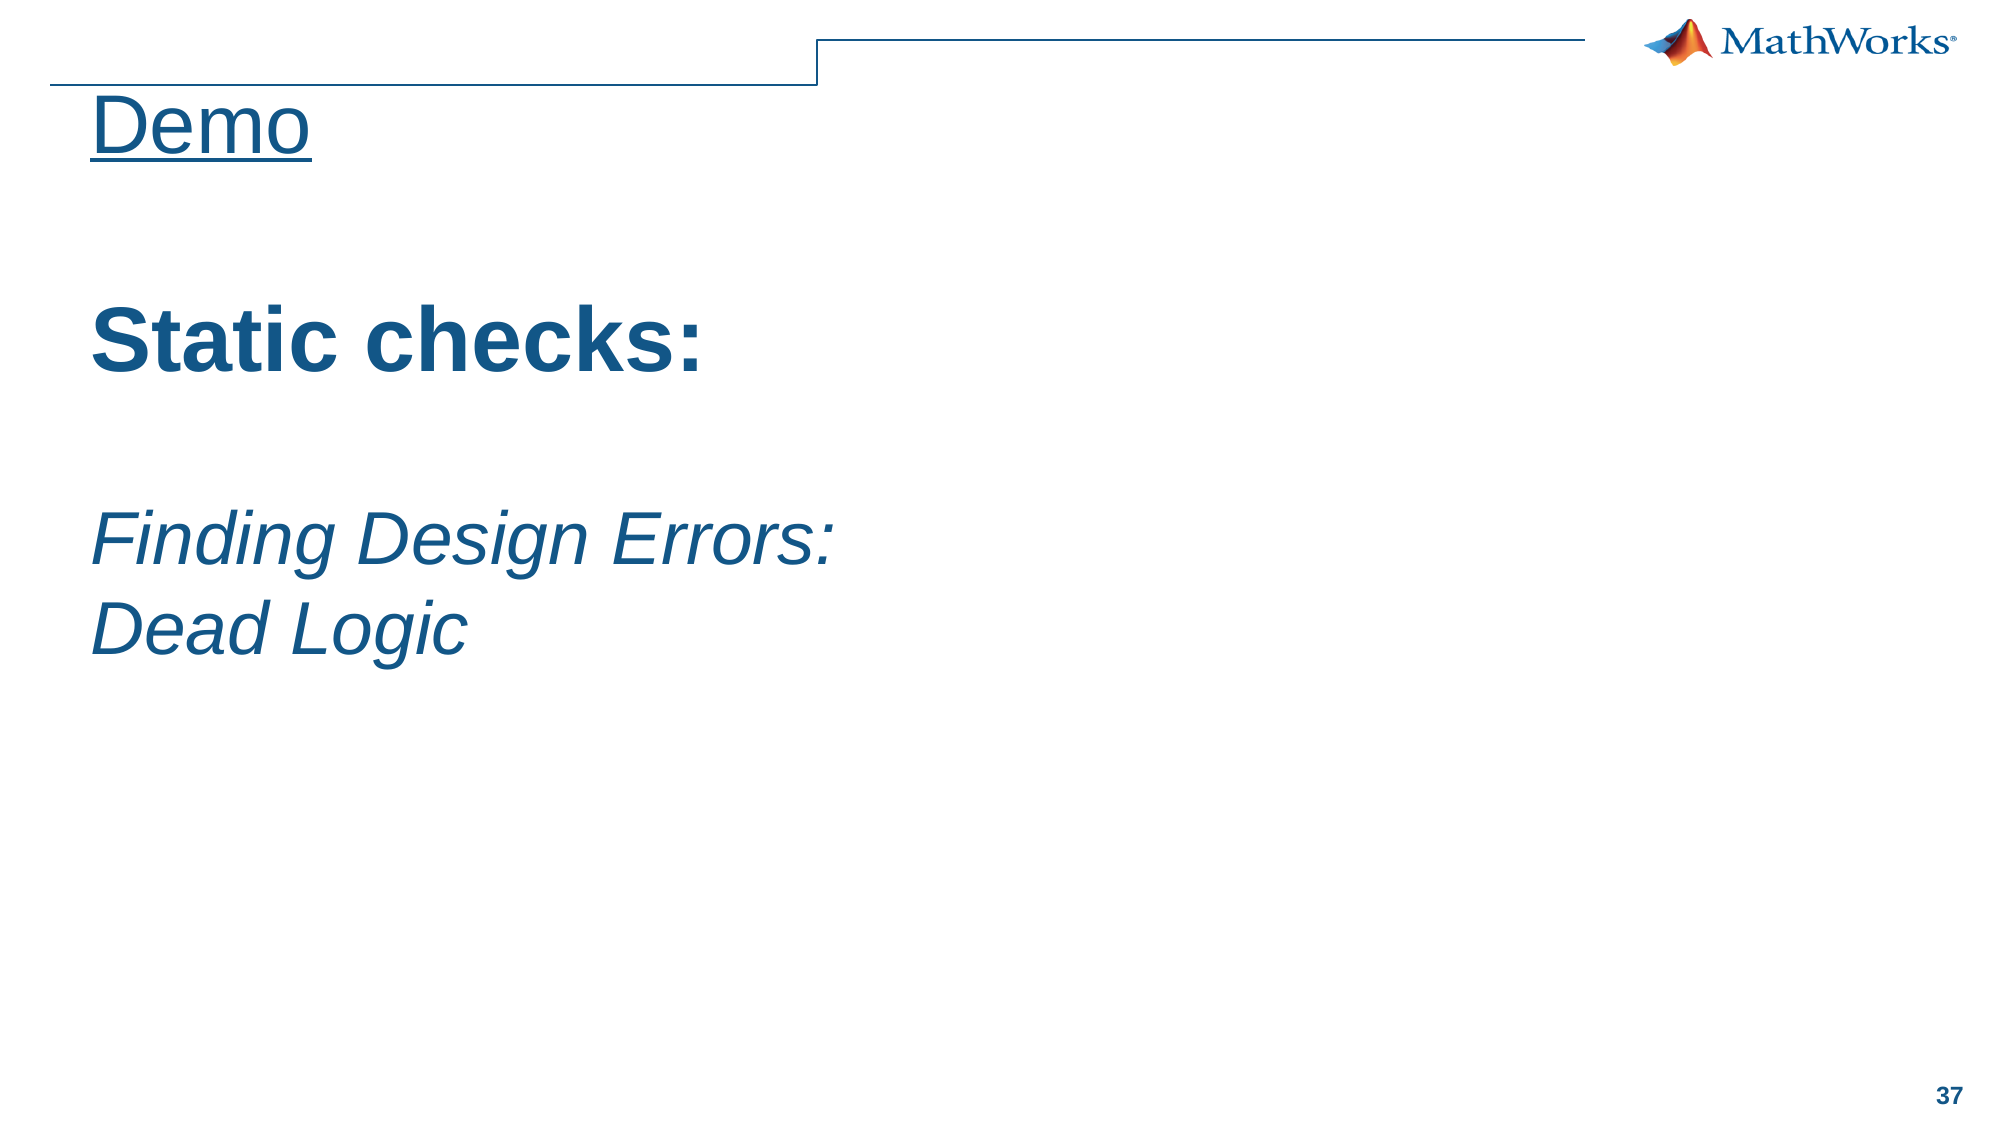

# Demo Static checks: Finding Design Errors: Dead Logic